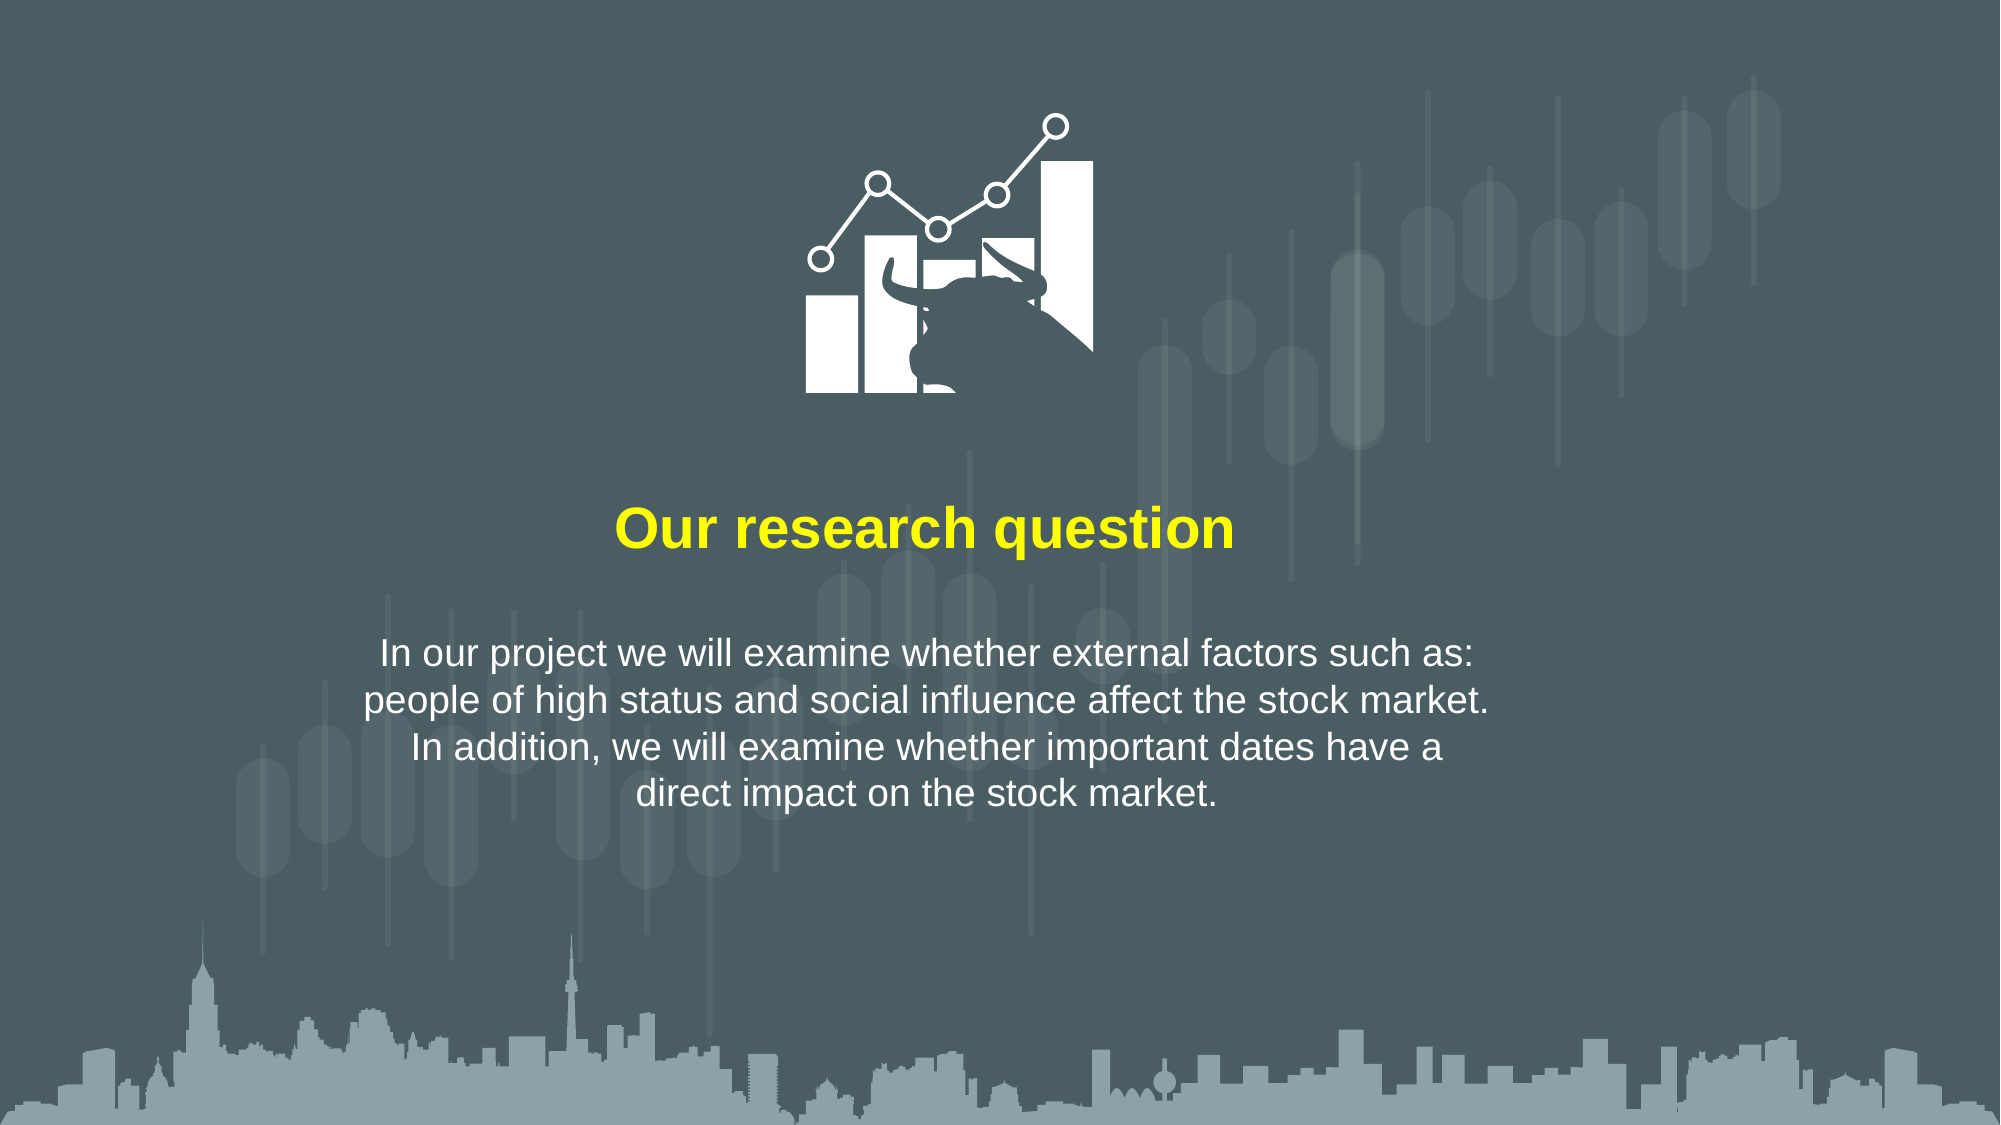

Our research question
In our project we will examine whether external factors such as: people of high status and social influence affect the stock market.
In addition, we will examine whether important dates have a direct impact on the stock market.